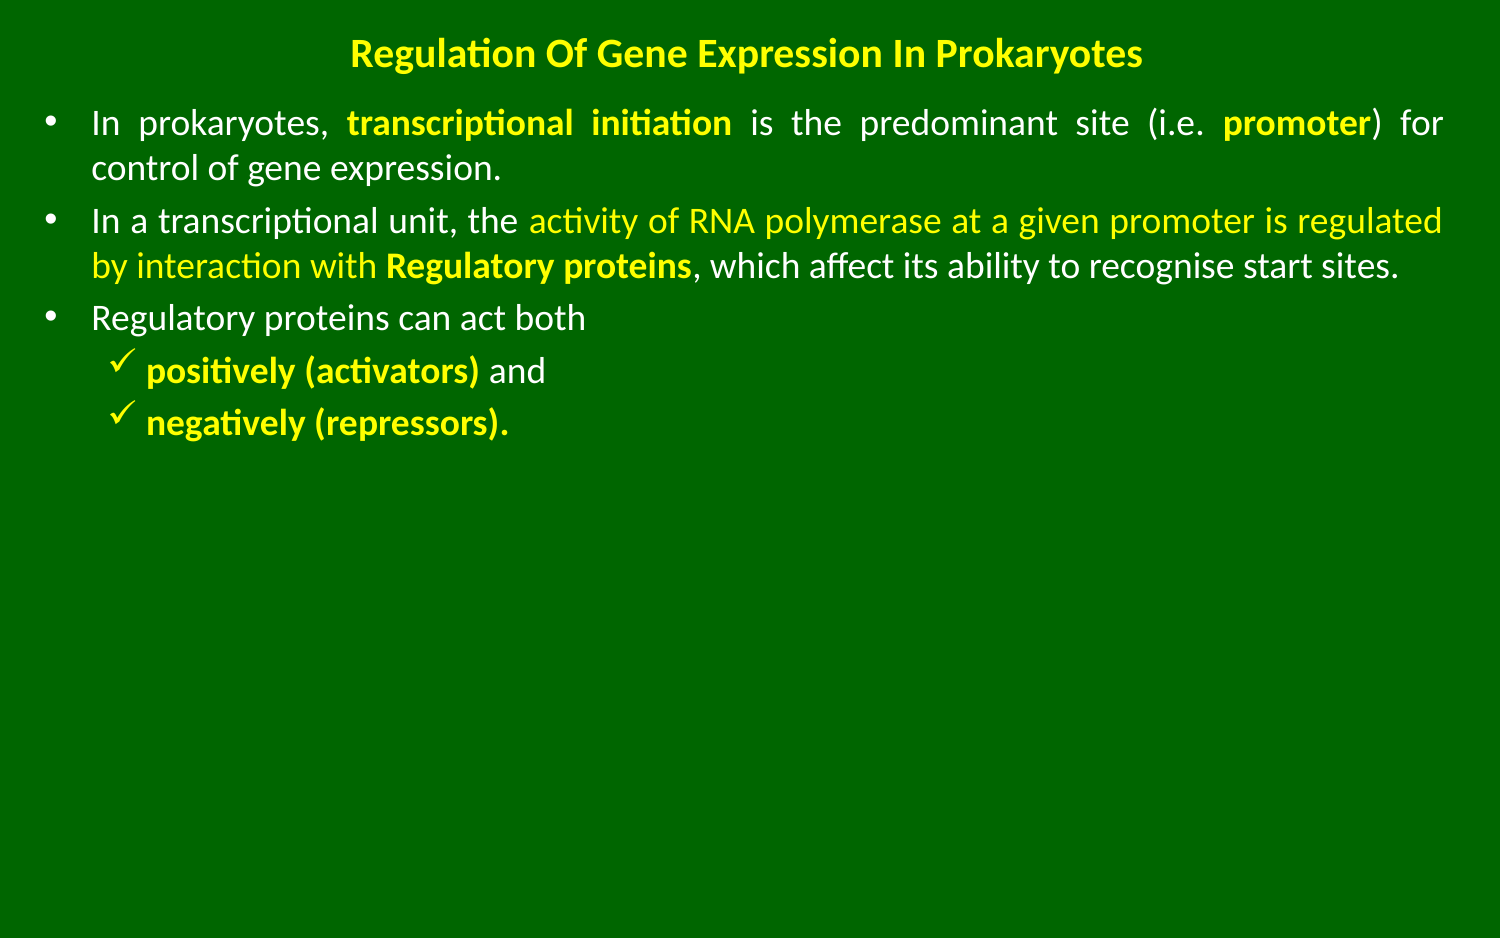

# Regulation Of Gene Expression In Prokaryotes
In prokaryotes, transcriptional initiation is the predominant site (i.e. promoter) for control of gene expression.
In a transcriptional unit, the activity of RNA polymerase at a given promoter is regulated by interaction with Regulatory proteins, which affect its ability to recognise start sites.
Regulatory proteins can act both
positively (activators) and
negatively (repressors).